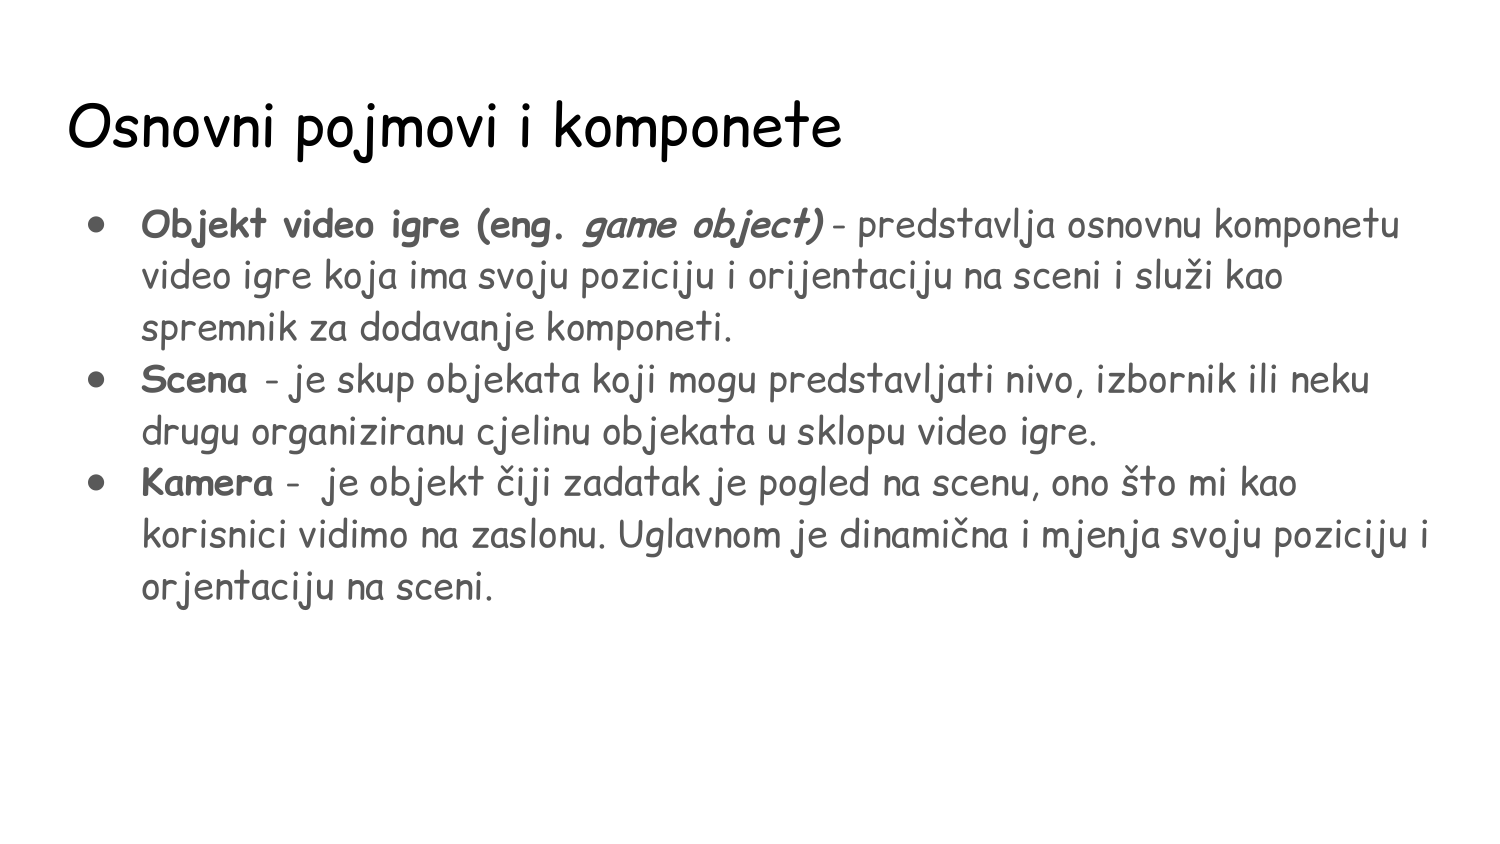

# Osnovni pojmovi i komponete
Objekt video igre (eng. game object) - predstavlja osnovnu komponetu video igre koja ima svoju poziciju i orijentaciju na sceni i služi kao spremnik za dodavanje komponeti.
Scena - je skup objekata koji mogu predstavljati nivo, izbornik ili neku drugu organiziranu cjelinu objekata u sklopu video igre.
Kamera -  je objekt čiji zadatak je pogled na scenu, ono što mi kao korisnici vidimo na zaslonu. Uglavnom je dinamična i mjenja svoju poziciju i orjentaciju na sceni.